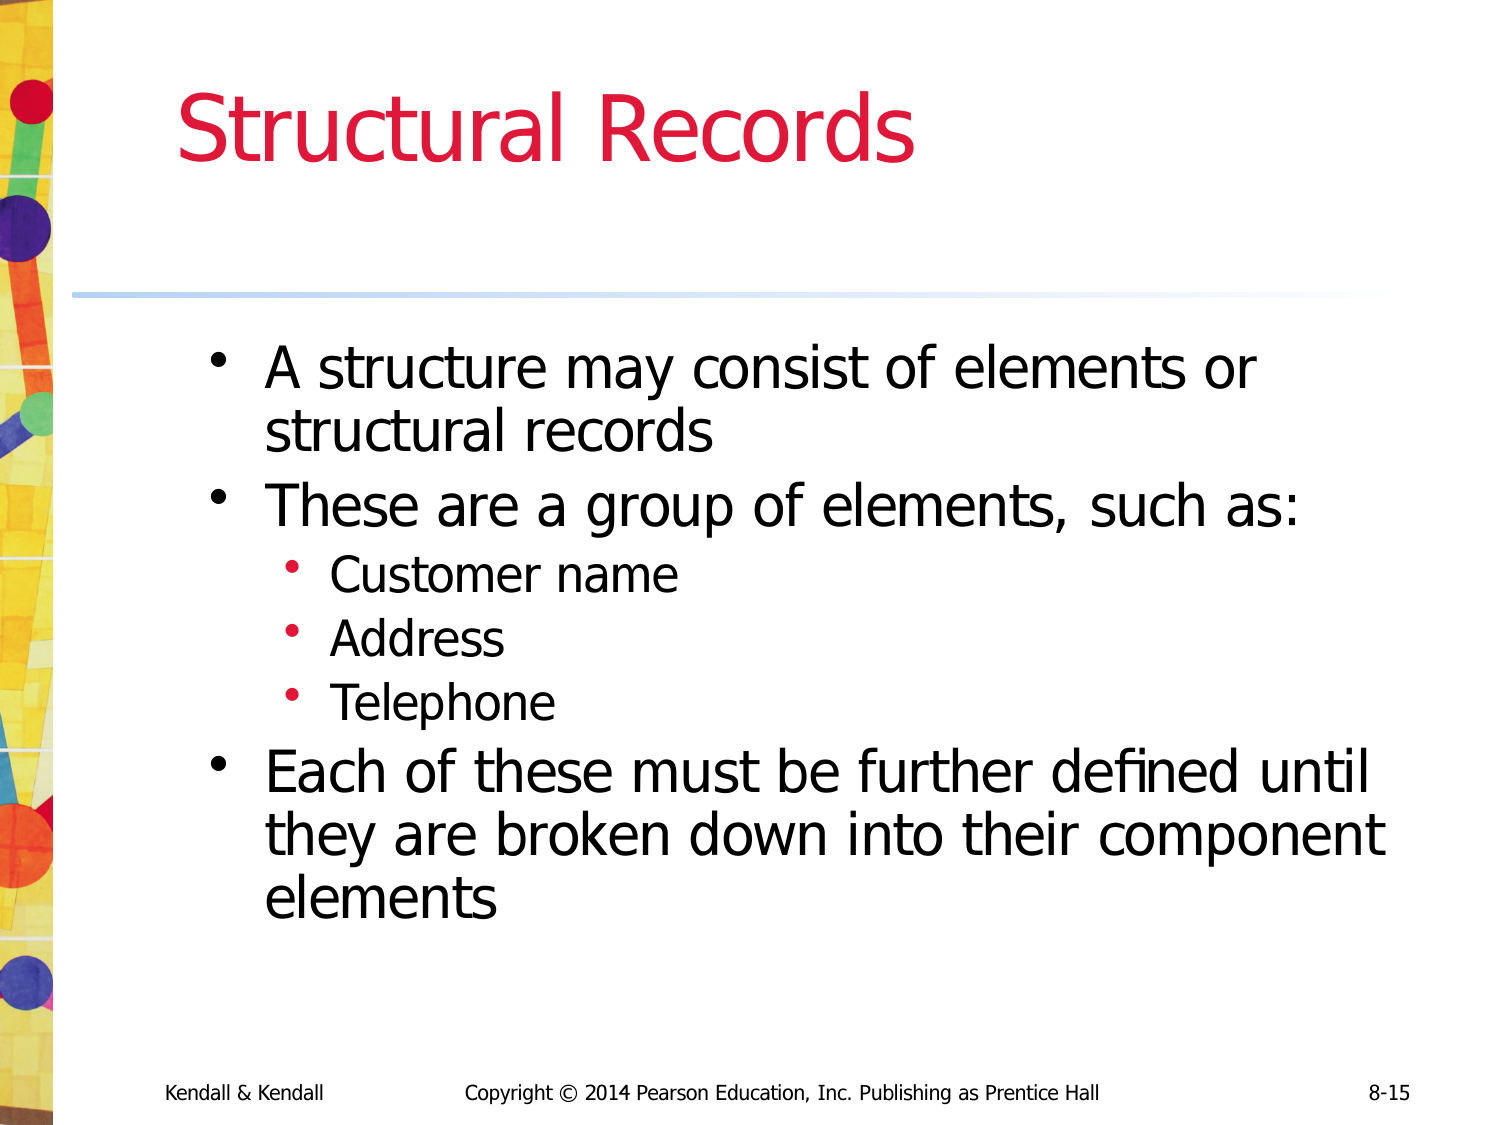

# Structural Records
A structure may consist of elements or structural records
These are a group of elements, such as:
Customer name
Address
Telephone
Each of these must be further defined until they are broken down into their component elements
Kendall & Kendall	Copyright © 2014 Pearson Education, Inc. Publishing as Prentice Hall
8-15